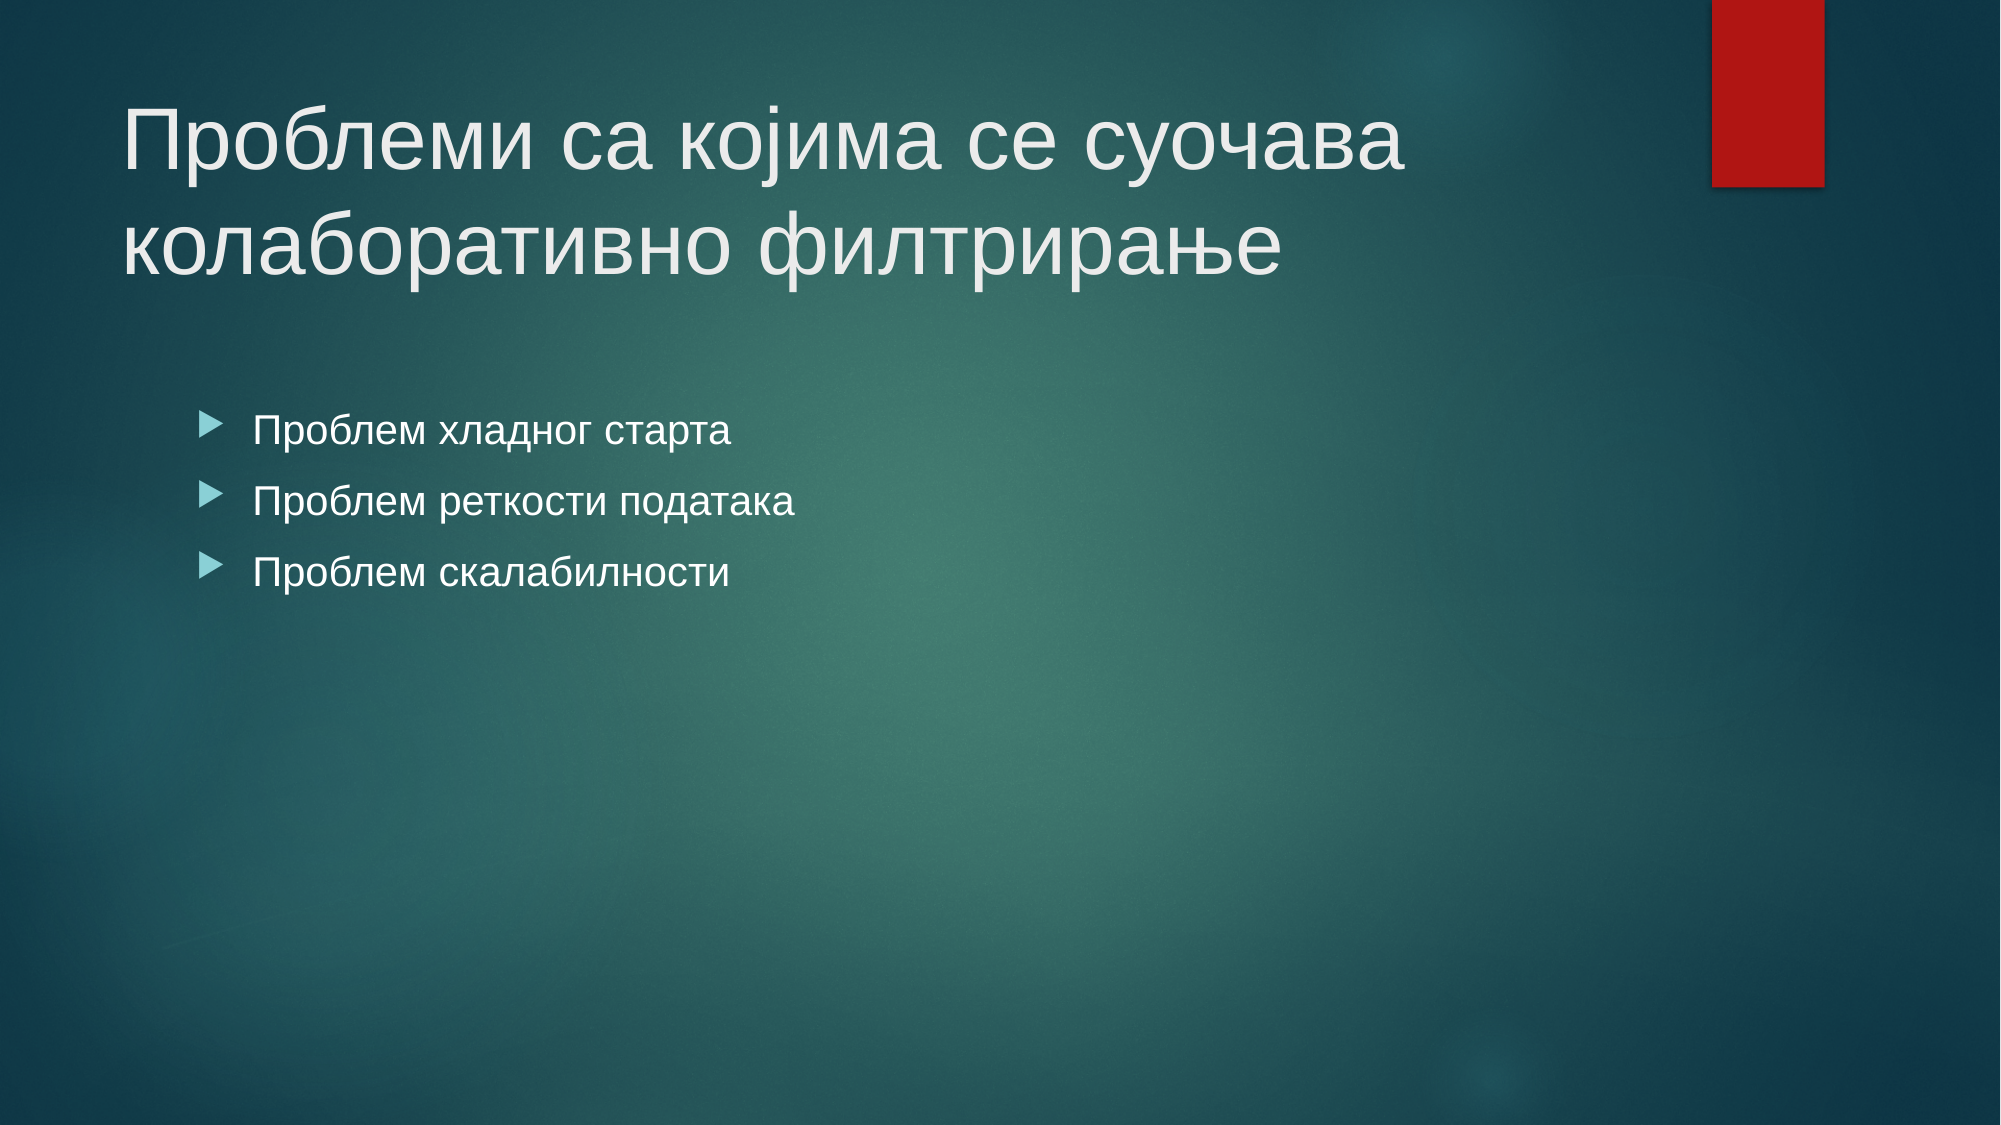

# Проблеми са којима се суочава колаборативно филтрирање
Проблем хладног старта
Проблем реткости података
Проблем скалабилности